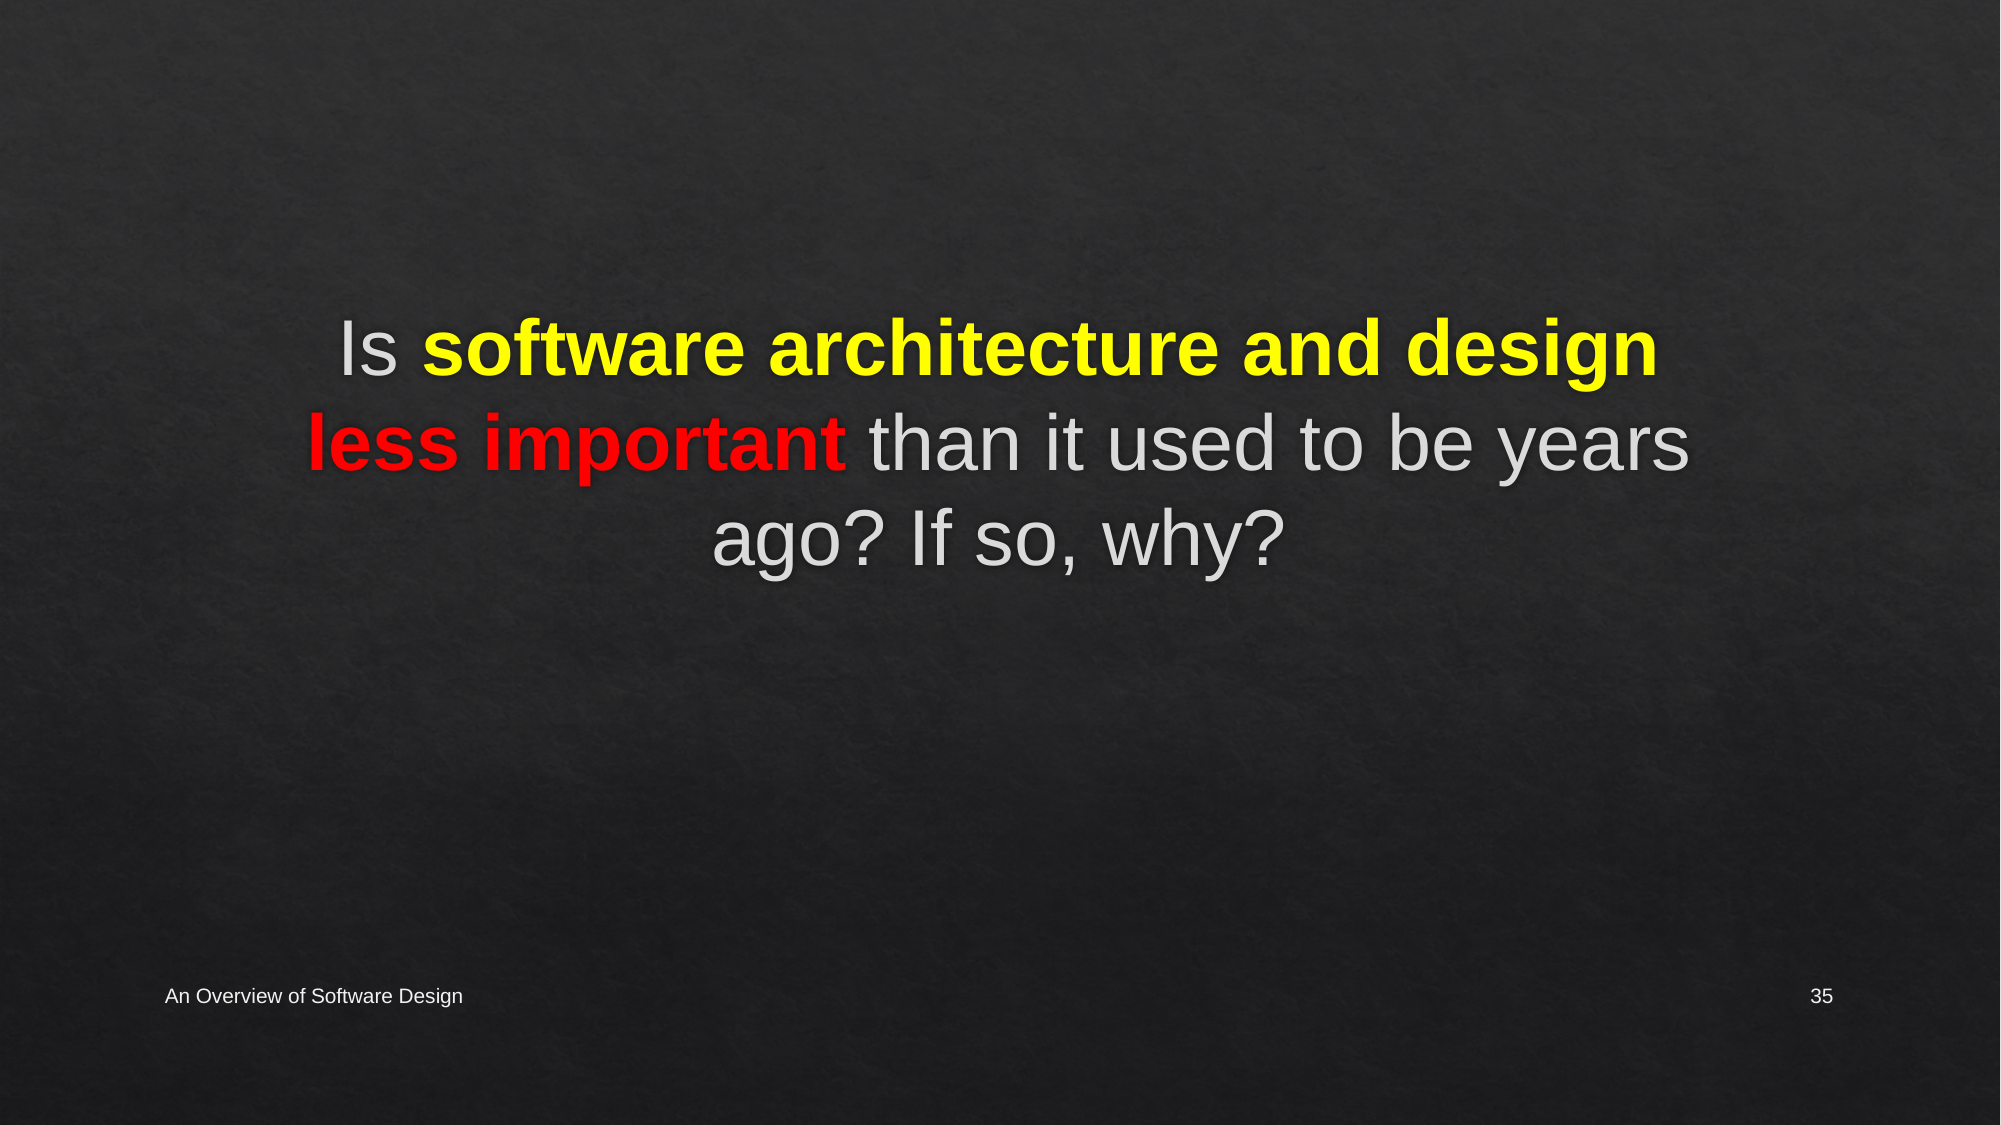

# Is software architecture and design less important than it used to be years ago? If so, why?

An Overview of Software Design
35